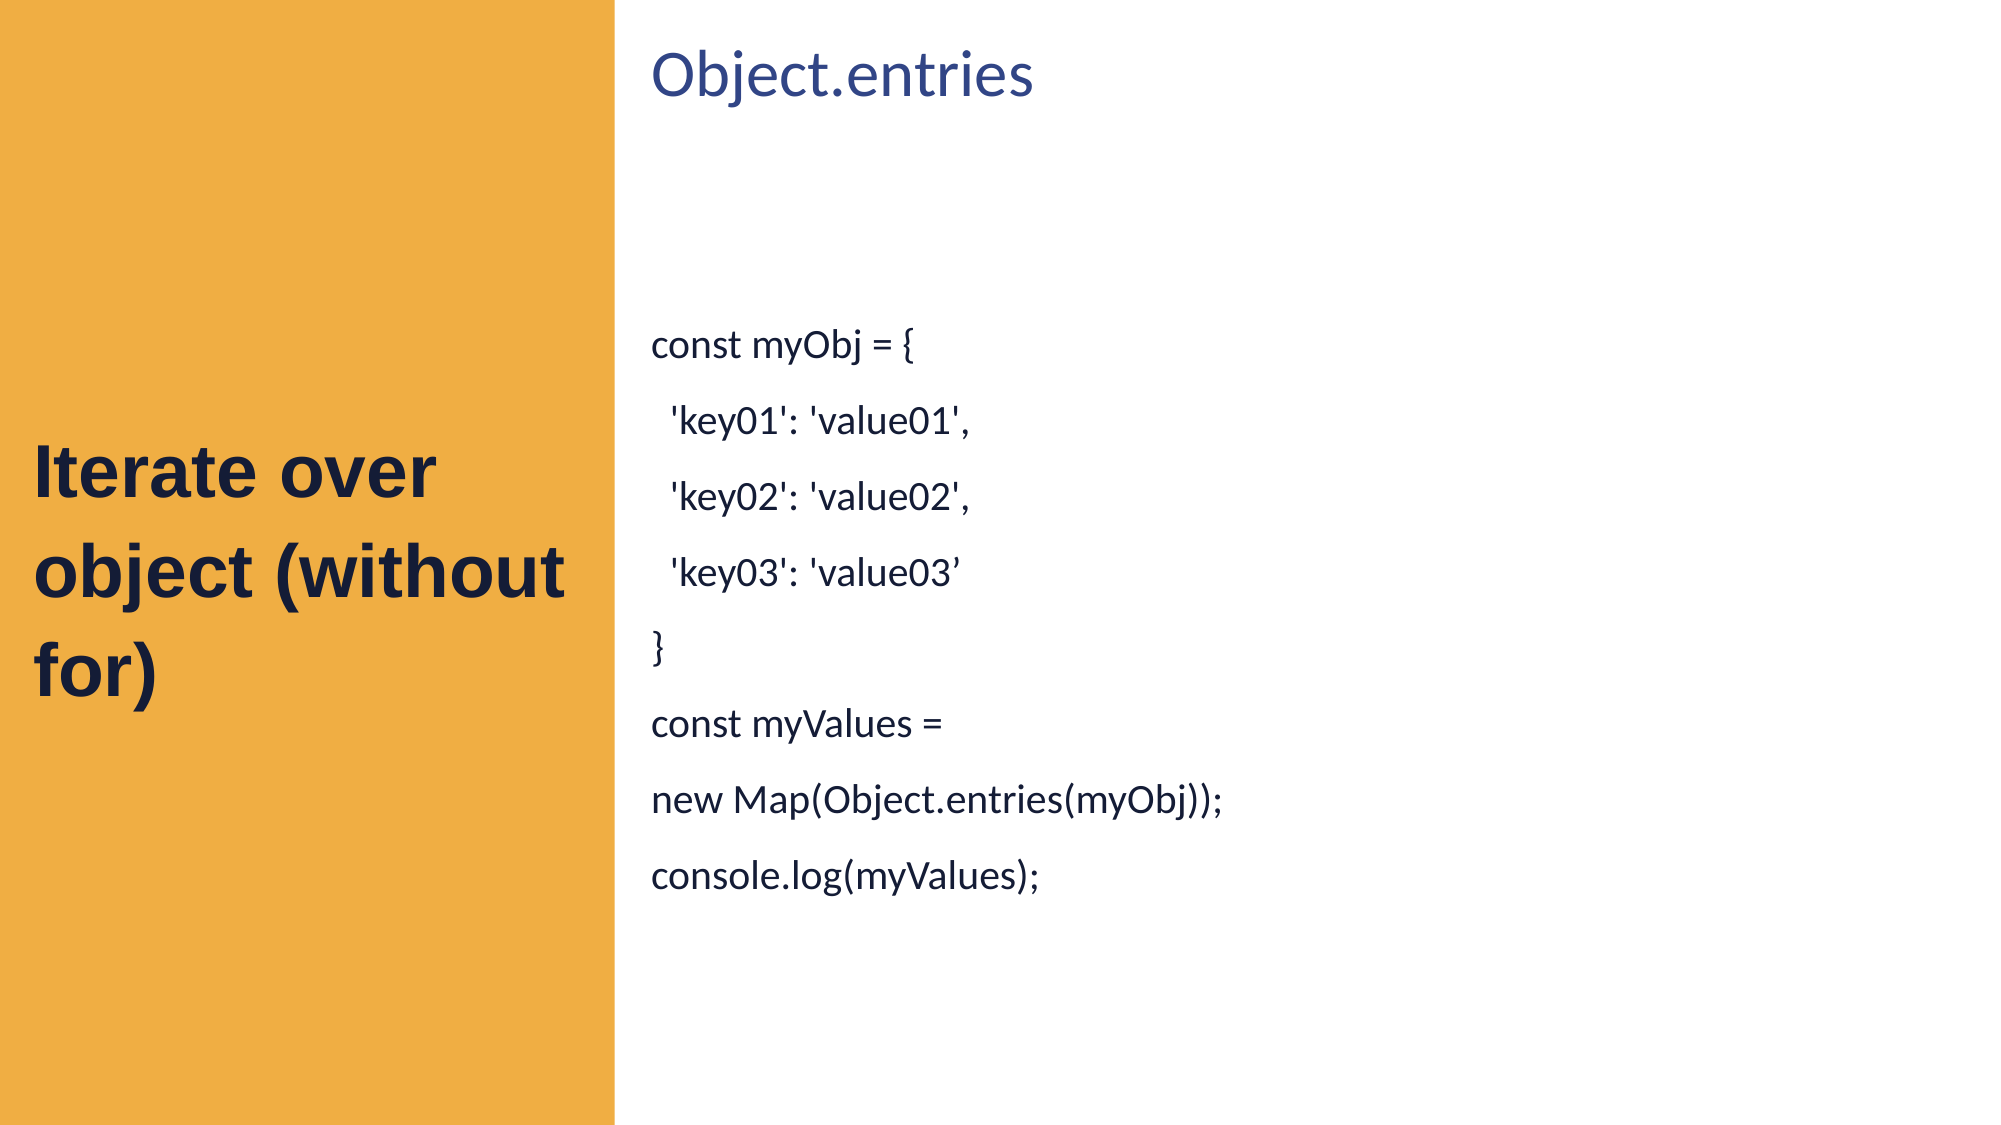

Object.entries

const myObj = {
  'key01': 'value01',
  'key02': 'value02',
  'key03': 'value03’
}
const myValues =
new Map(Object.entries(myObj));
console.log(myValues);
Iterate over object (without for)